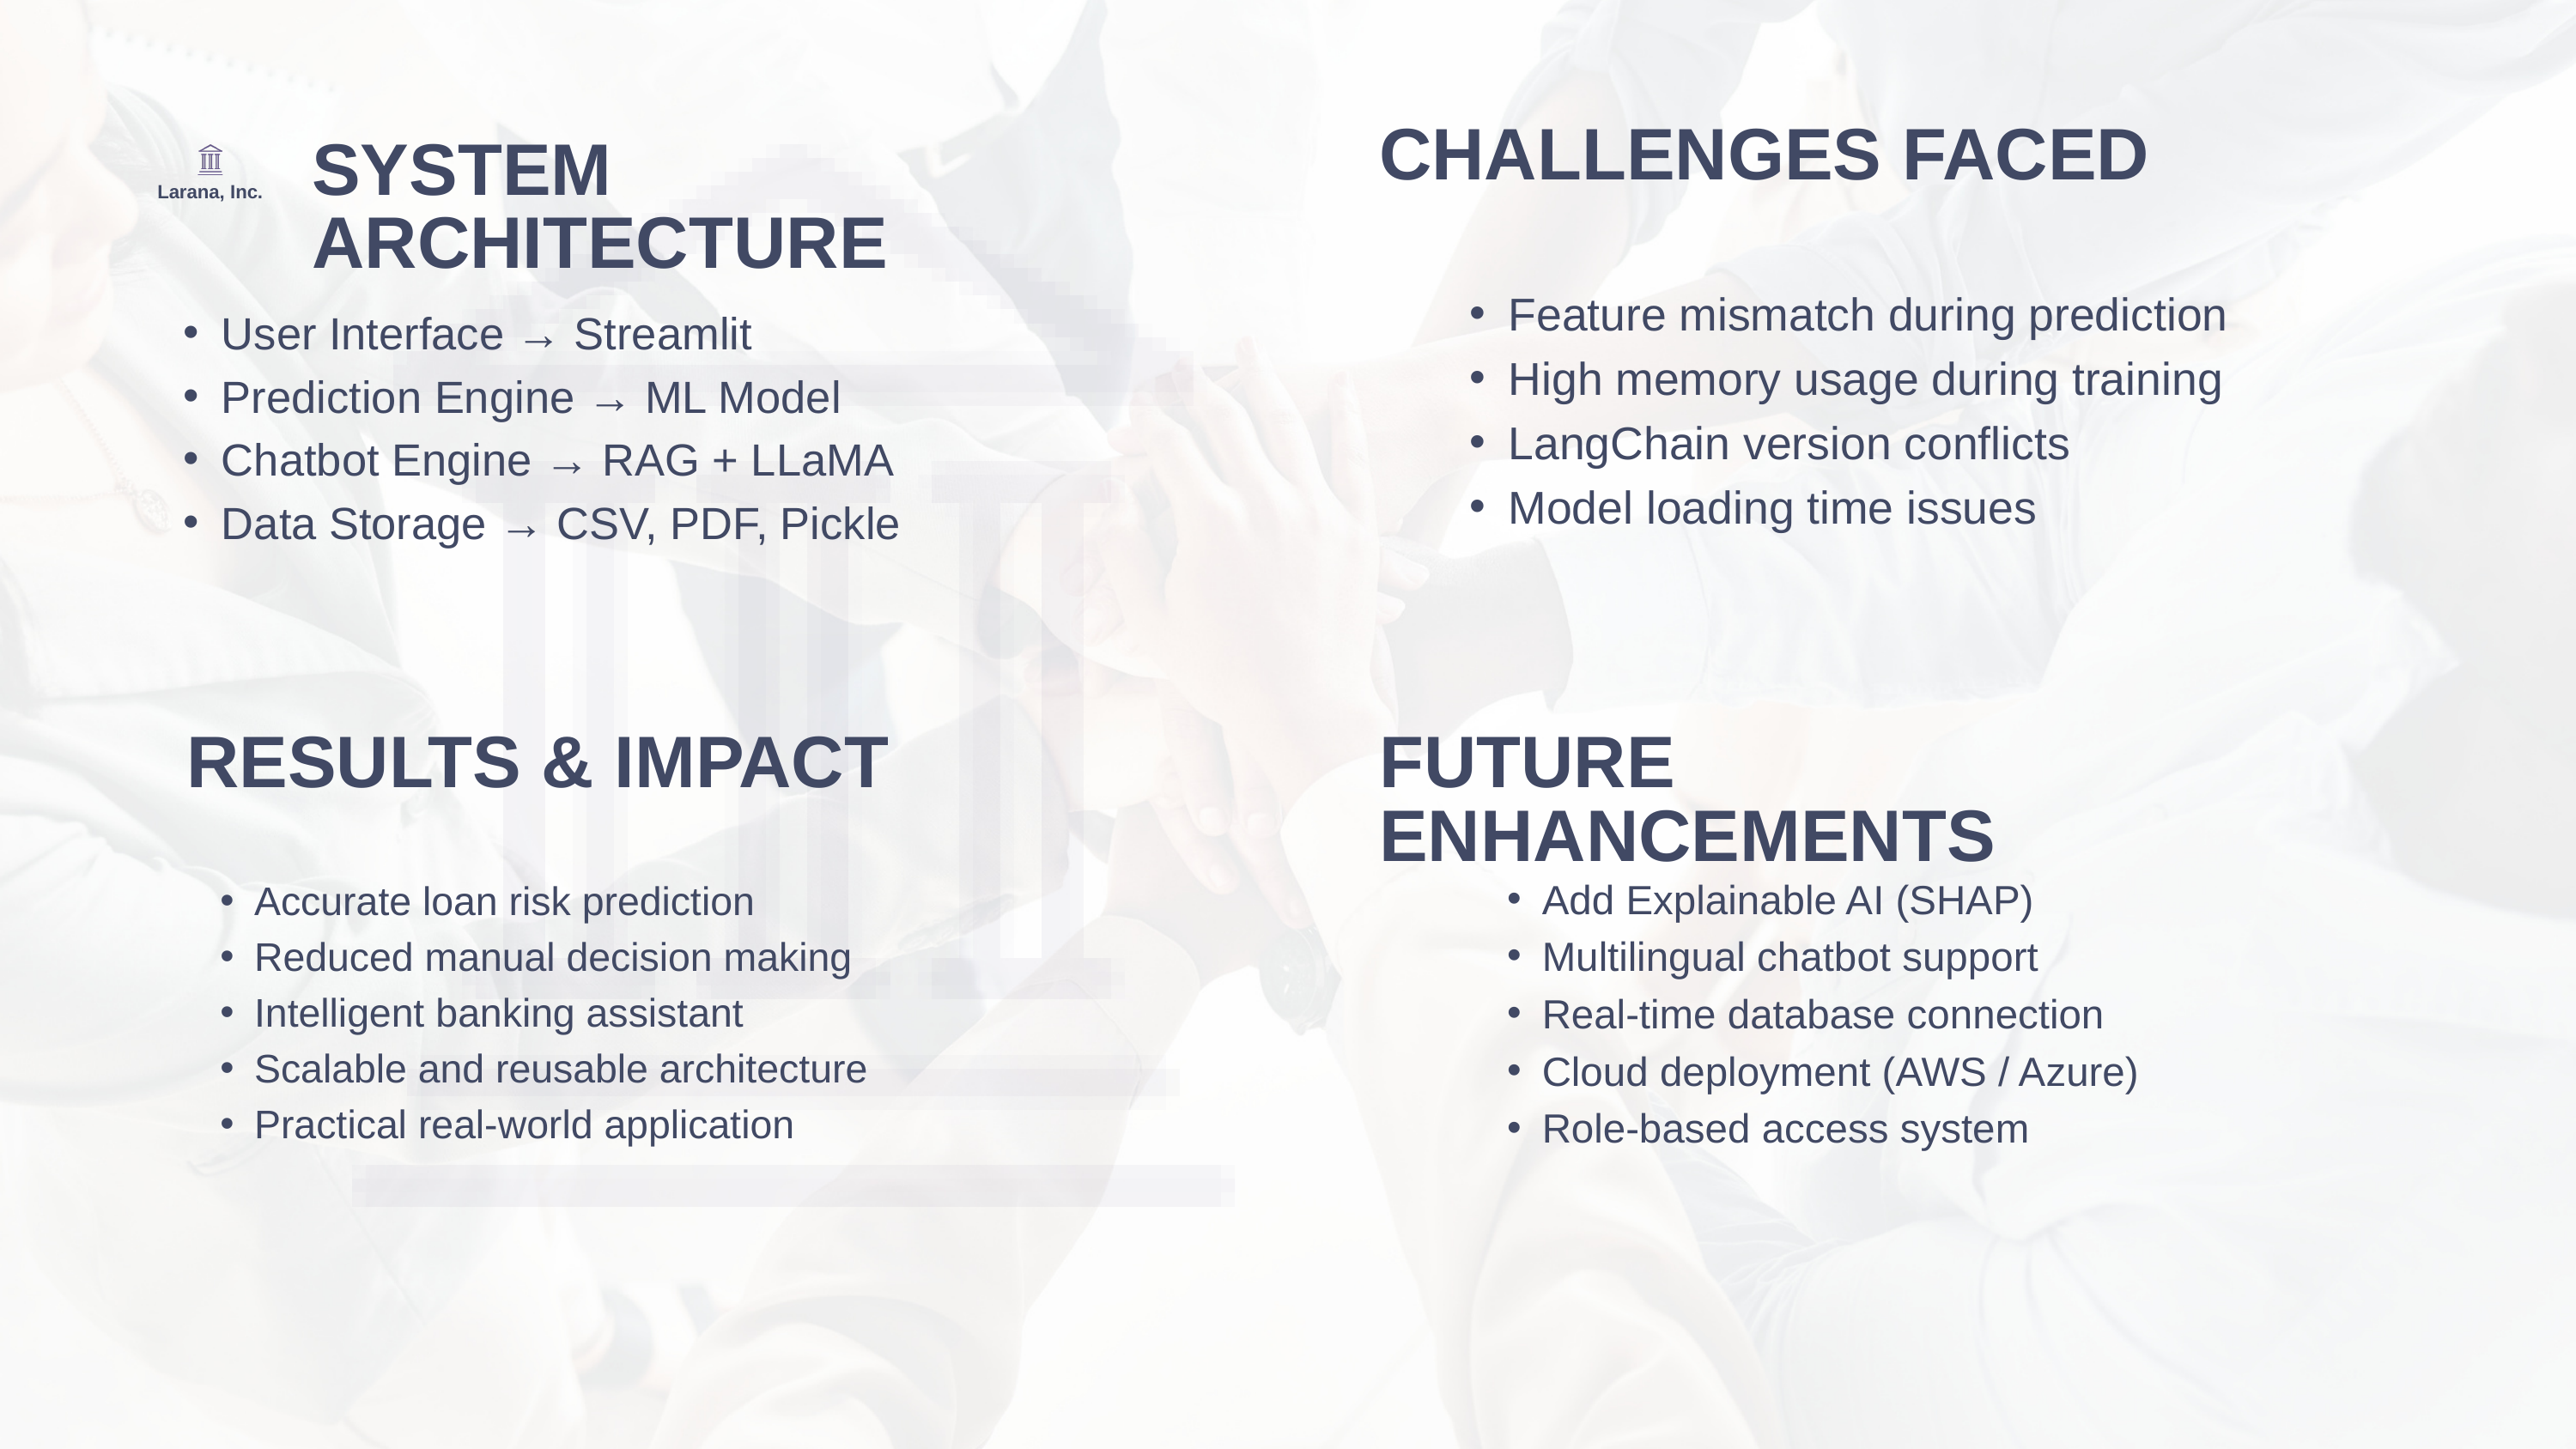

CHALLENGES FACED
SYSTEM ARCHITECTURE

Larana, Inc.
Feature mismatch during prediction
High memory usage during training
LangChain version conflicts
Model loading time issues

User Interface → Streamlit
Prediction Engine → ML Model
Chatbot Engine → RAG + LLaMA
Data Storage → CSV, PDF, Pickle

RESULTS & IMPACT
FUTURE ENHANCEMENTS
Add Explainable AI (SHAP)
Multilingual chatbot support
Real-time database connection
Cloud deployment (AWS / Azure)
Role-based access system

Accurate loan risk prediction
Reduced manual decision making
Intelligent banking assistant
Scalable and reusable architecture
Practical real-world application